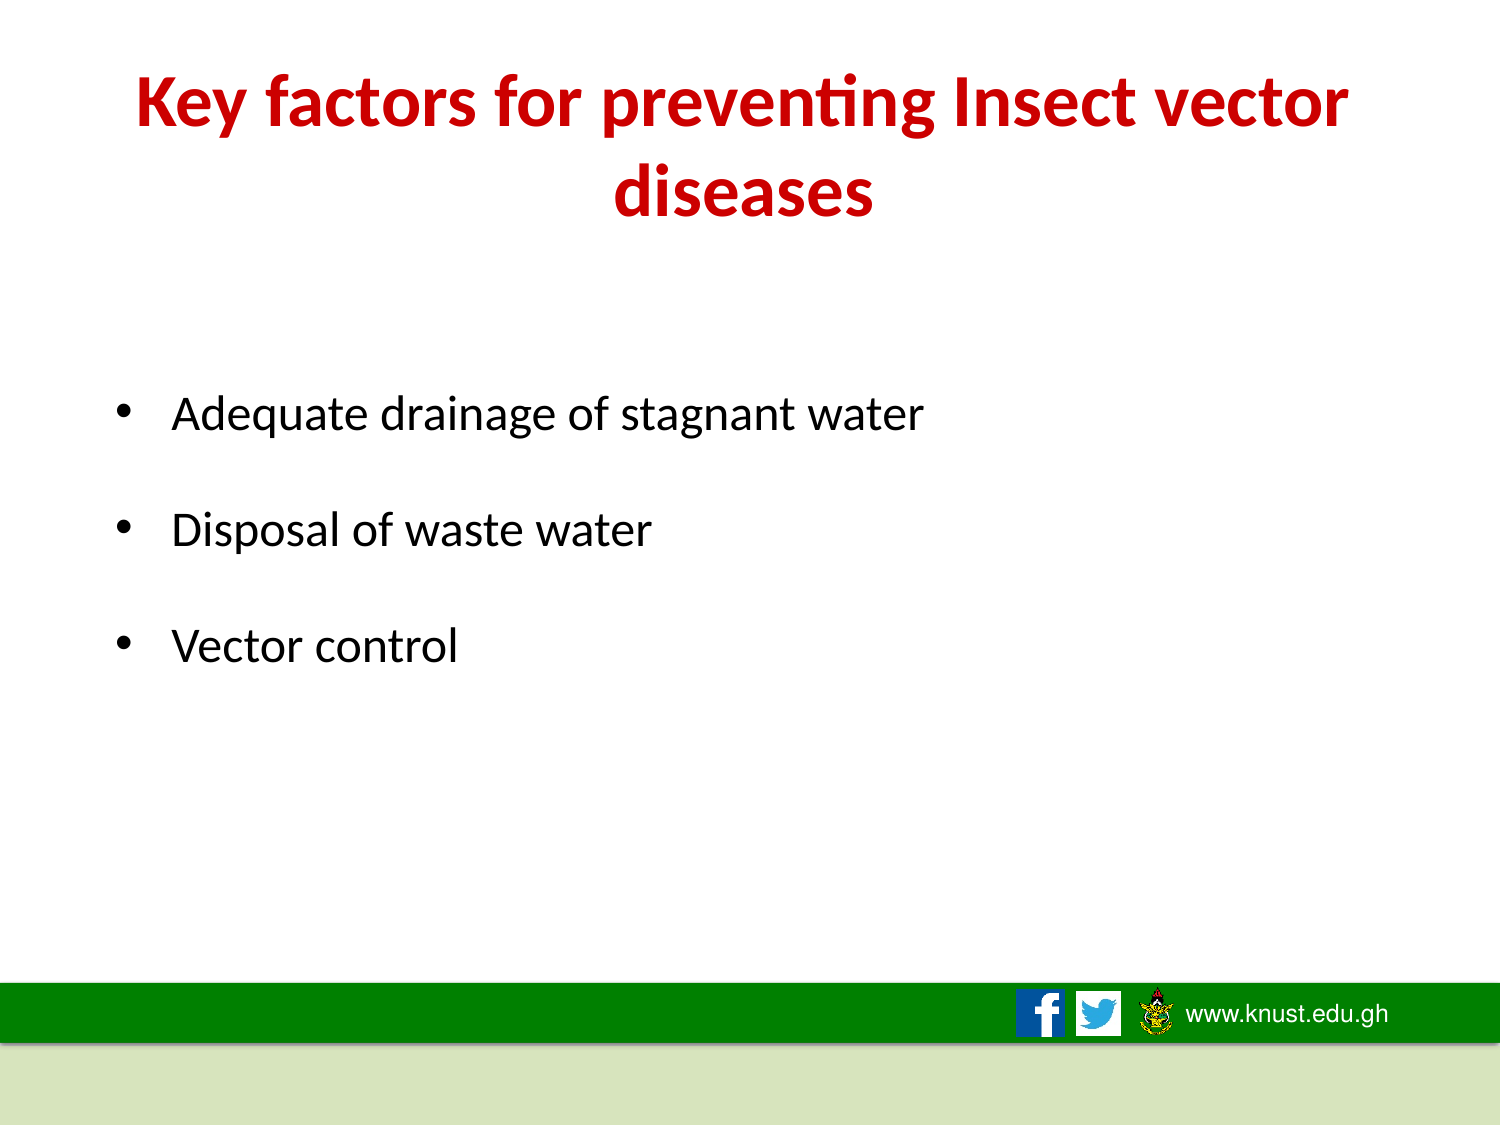

Key factors for preventing Insect vector diseases

Adequate drainage of stagnant water

Disposal of waste water

Vector control
2019/2020